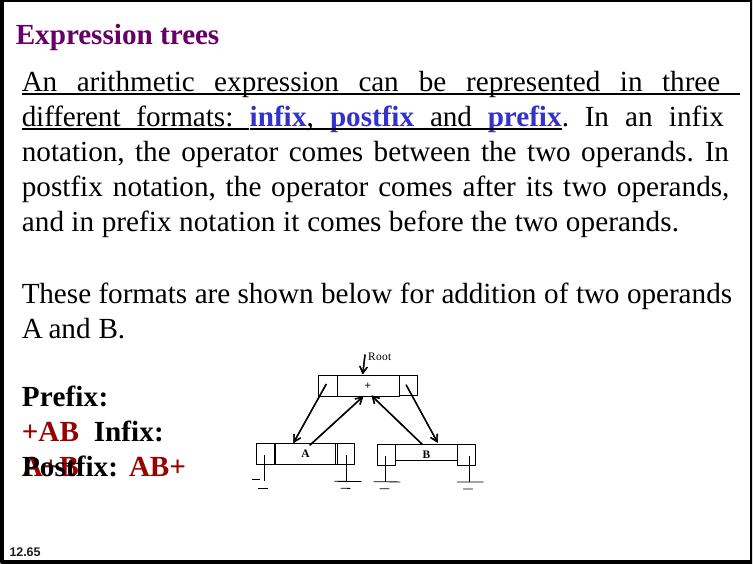

# Expression trees
An arithmetic expression can be represented in three  different formats: infix, postfix and prefix. In an infix  notation, the operator comes between the two operands. In  postfix notation, the operator comes after its two operands,  and in prefix notation it comes before the two operands.

These formats are shown below for addition of two operands  A and B.
Root

+

Prefix:	 +AB  Infix:	A+B

A

B

Postfix: AB+

12.65